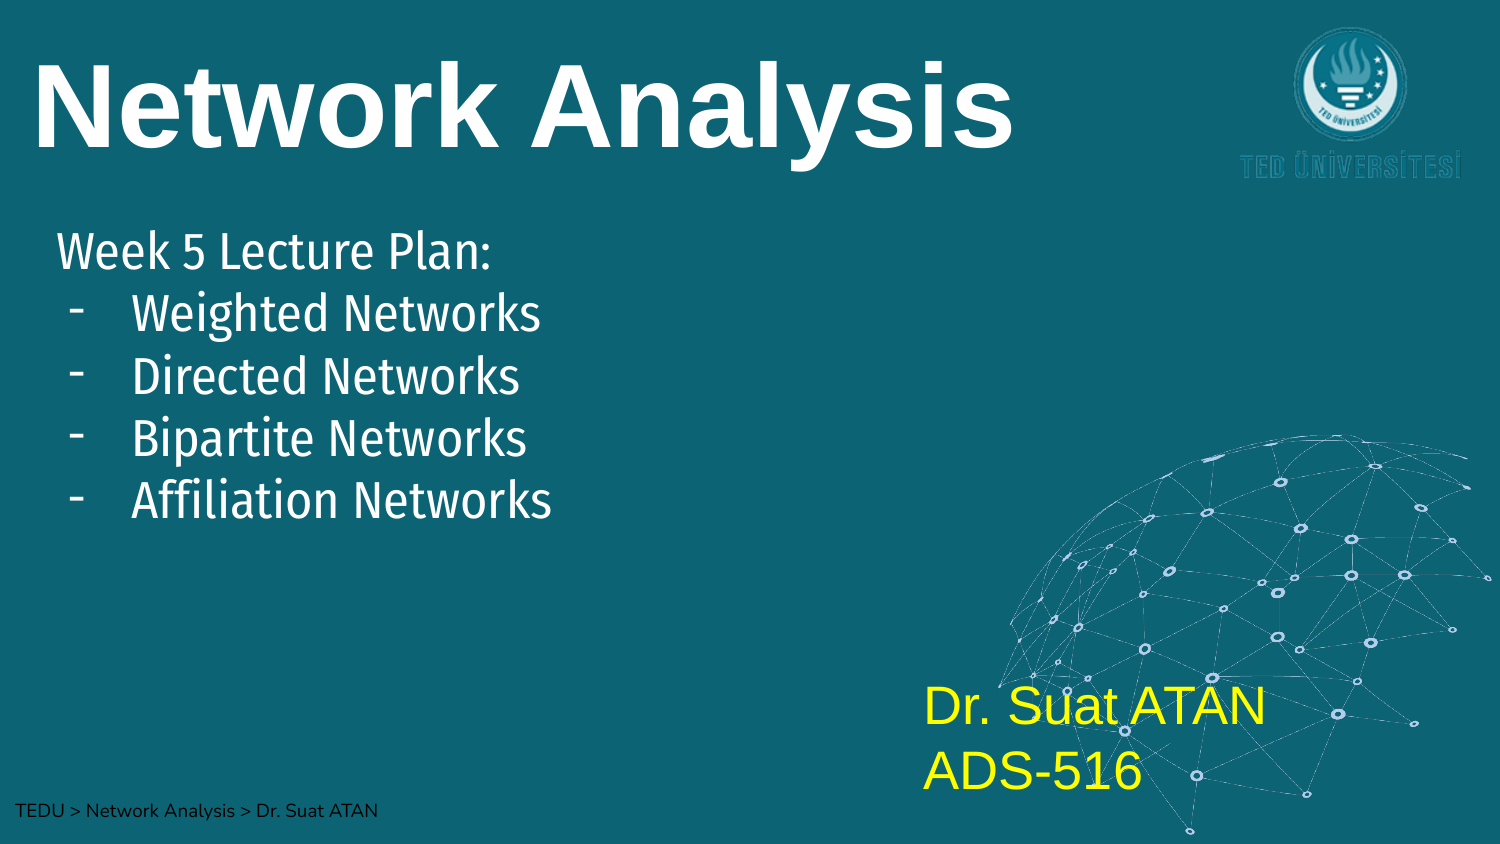

Week 5 Lecture Plan:
Weighted Networks
Directed Networks
Bipartite Networks
Affiliation Networks